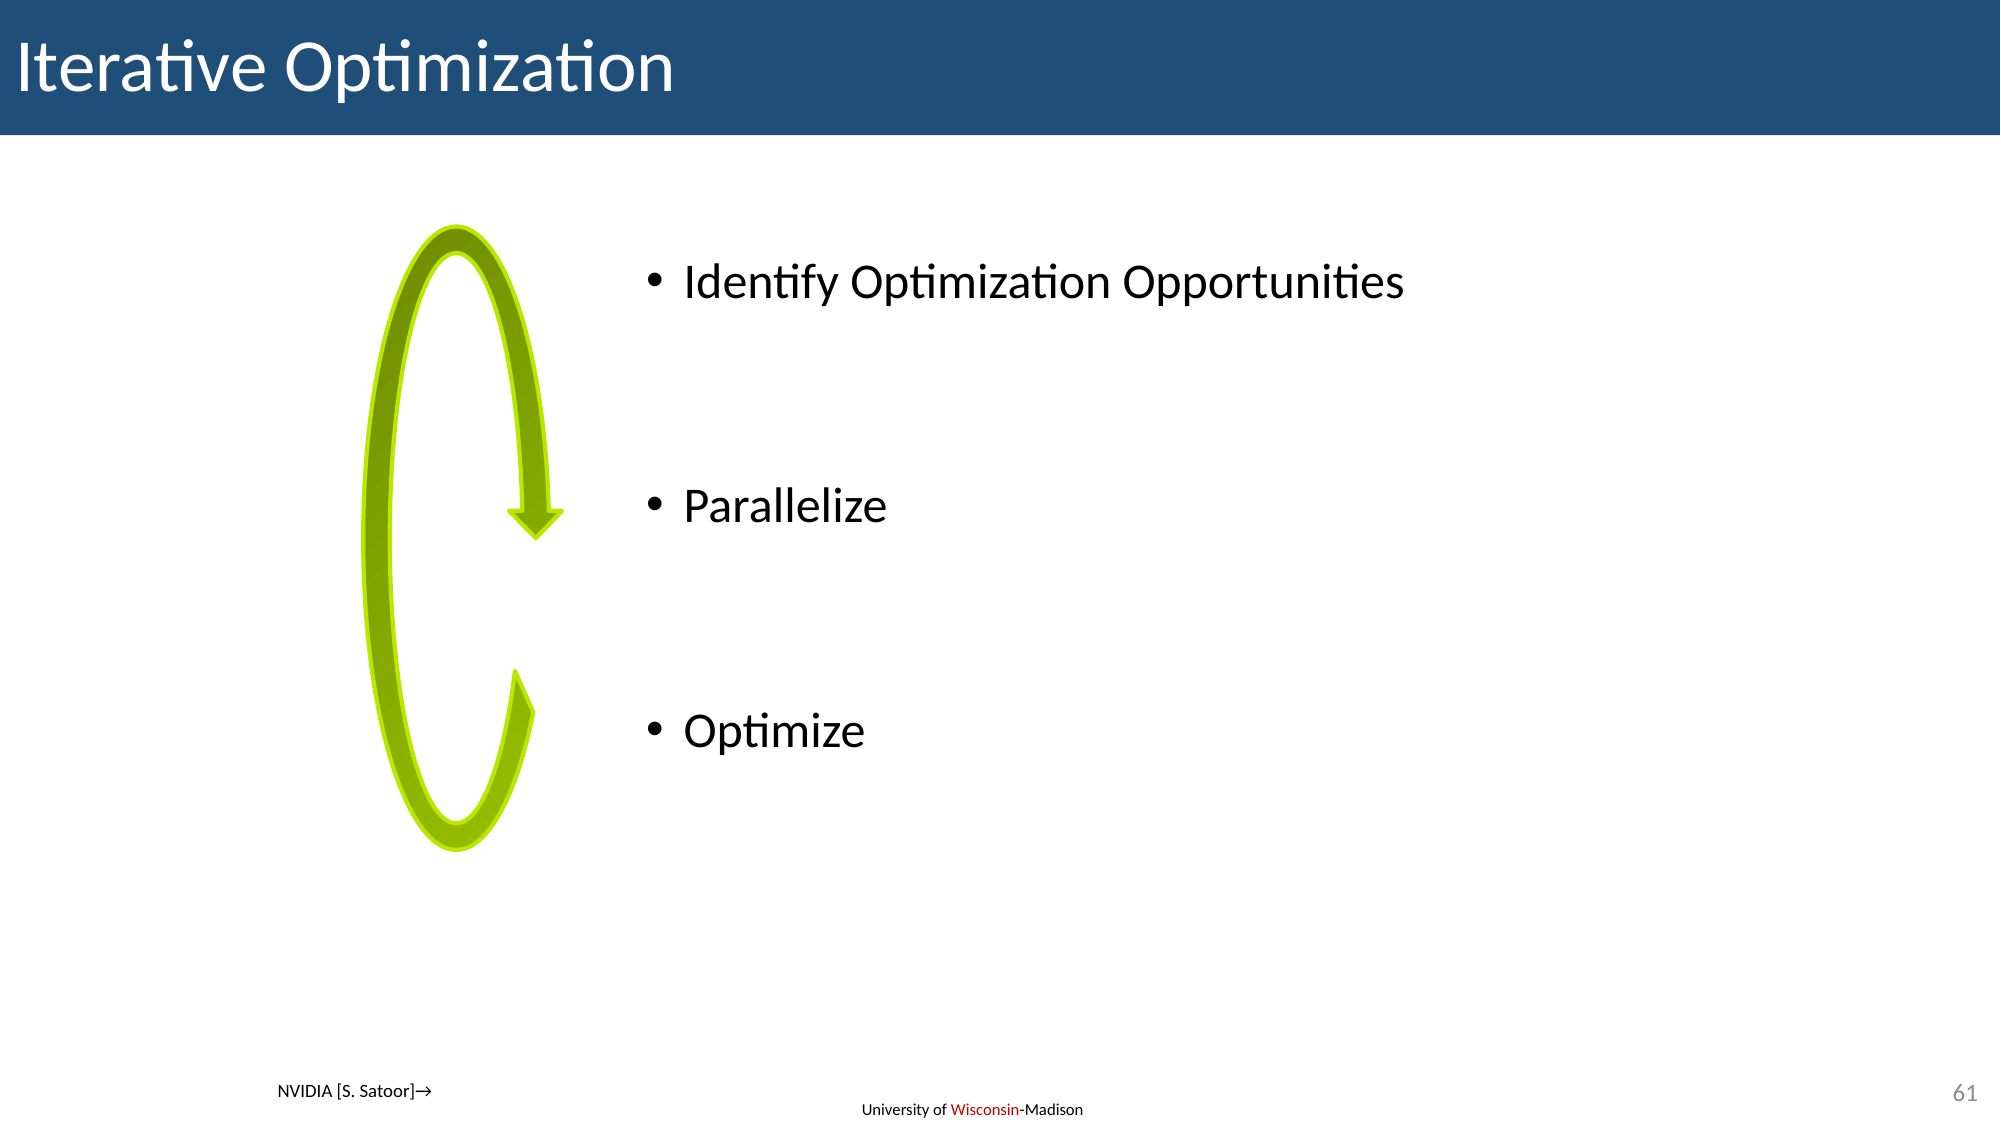

# Iterative Optimization

Identify Optimization Opportunities

Parallelize

Optimize
61
NVIDIA [S. Satoor]→